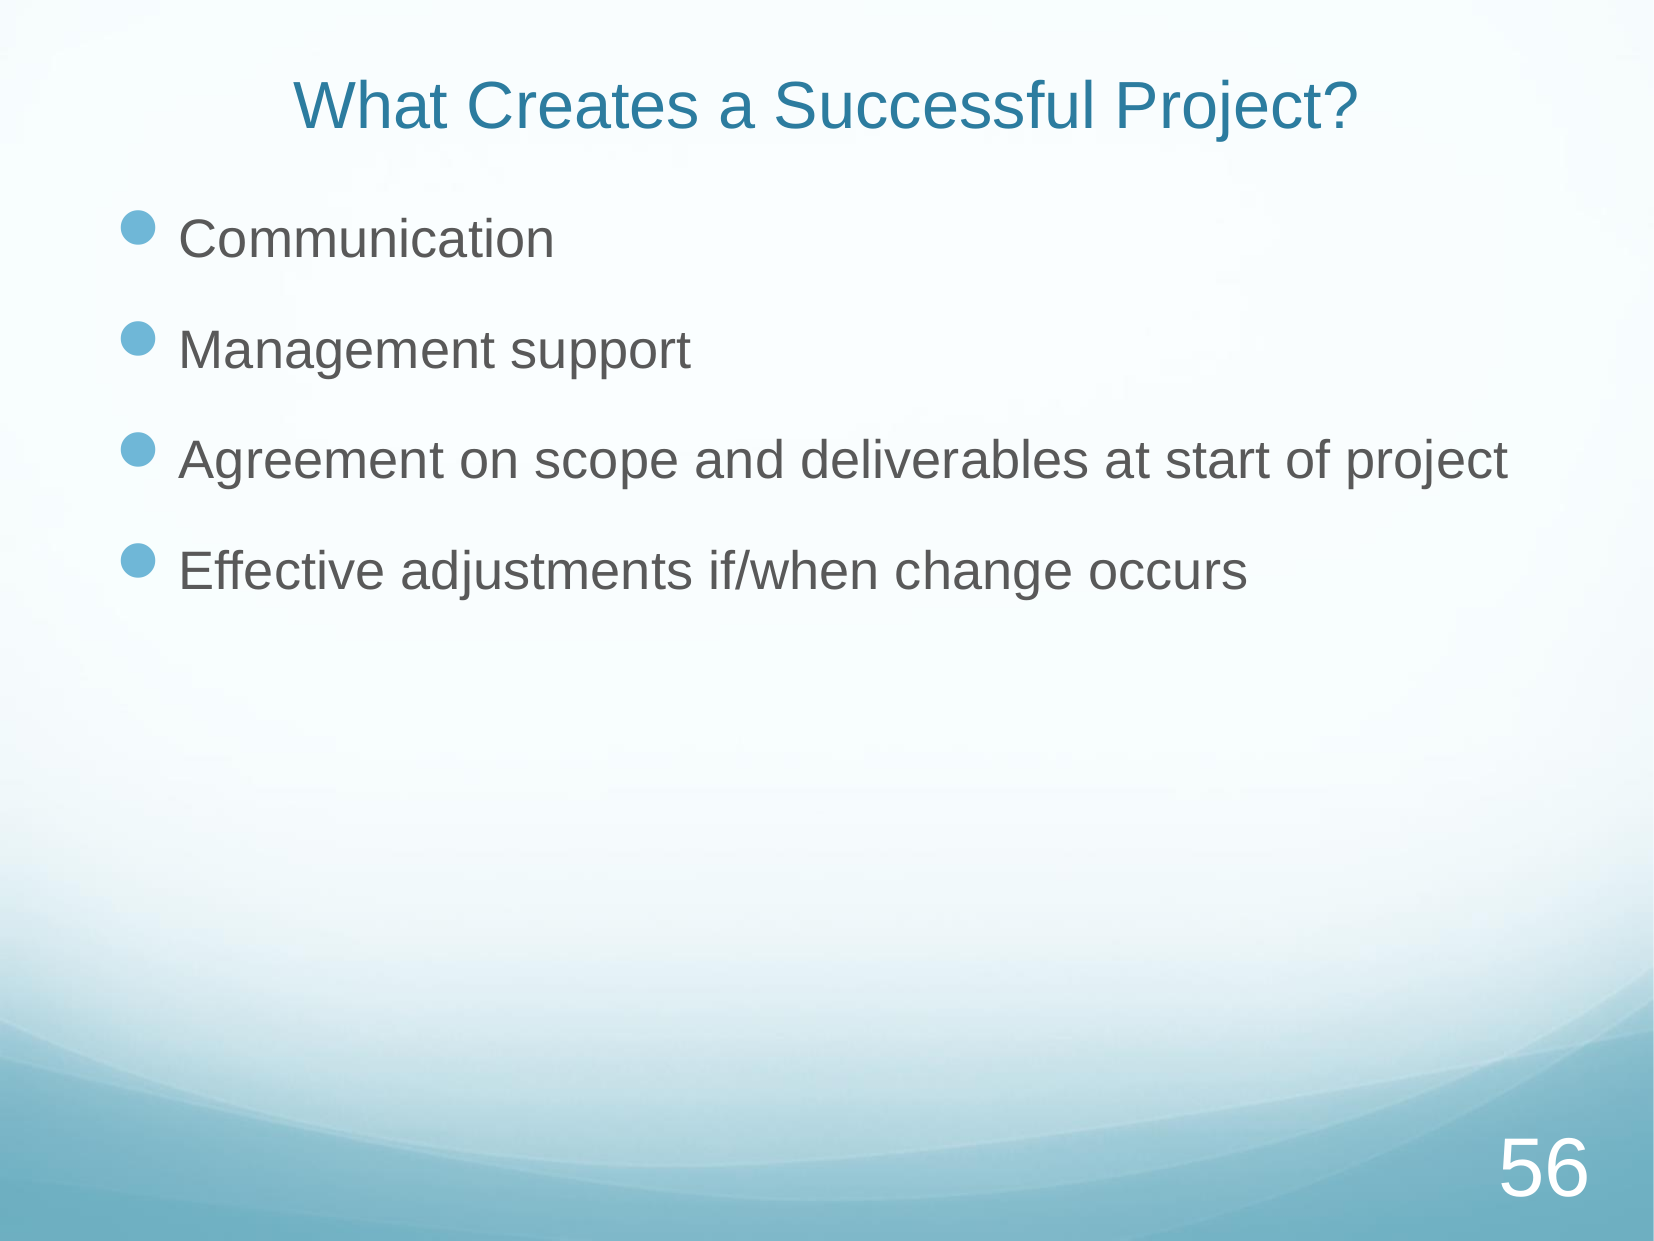

# What Creates a Successful Project?
Communication
Management support
Agreement on scope and deliverables at start of project
Effective adjustments if/when change occurs

56